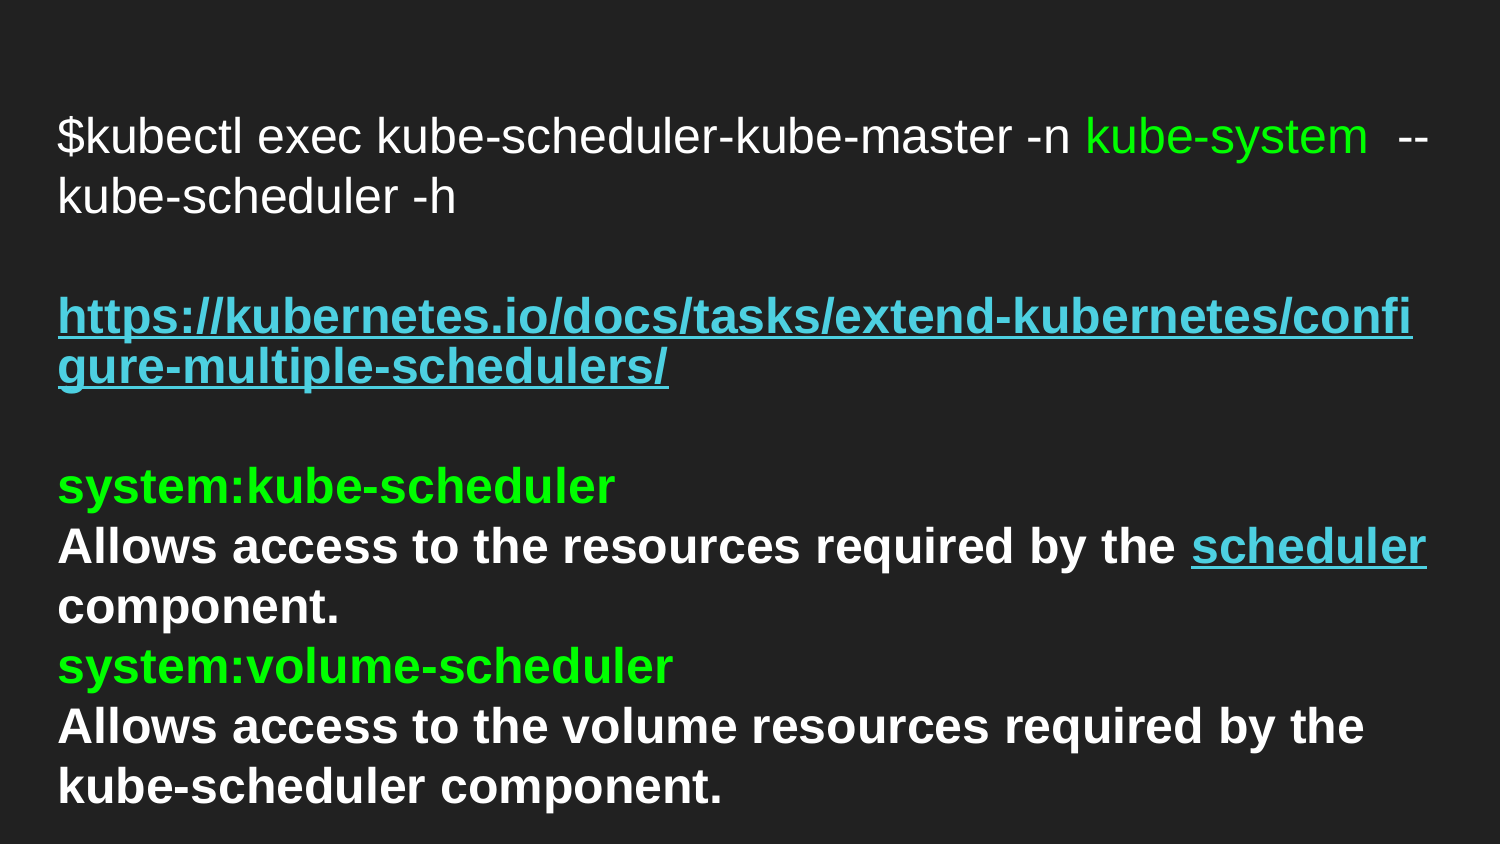

# $kubectl exec kube-scheduler-kube-master -n kube-system  --
kube-scheduler -h

https://kubernetes.io/docs/tasks/extend-kubernetes/configure-multiple-schedulers/

system:kube-scheduler
Allows access to the resources required by the scheduler component.
system:volume-scheduler
Allows access to the volume resources required by the kube-scheduler component.